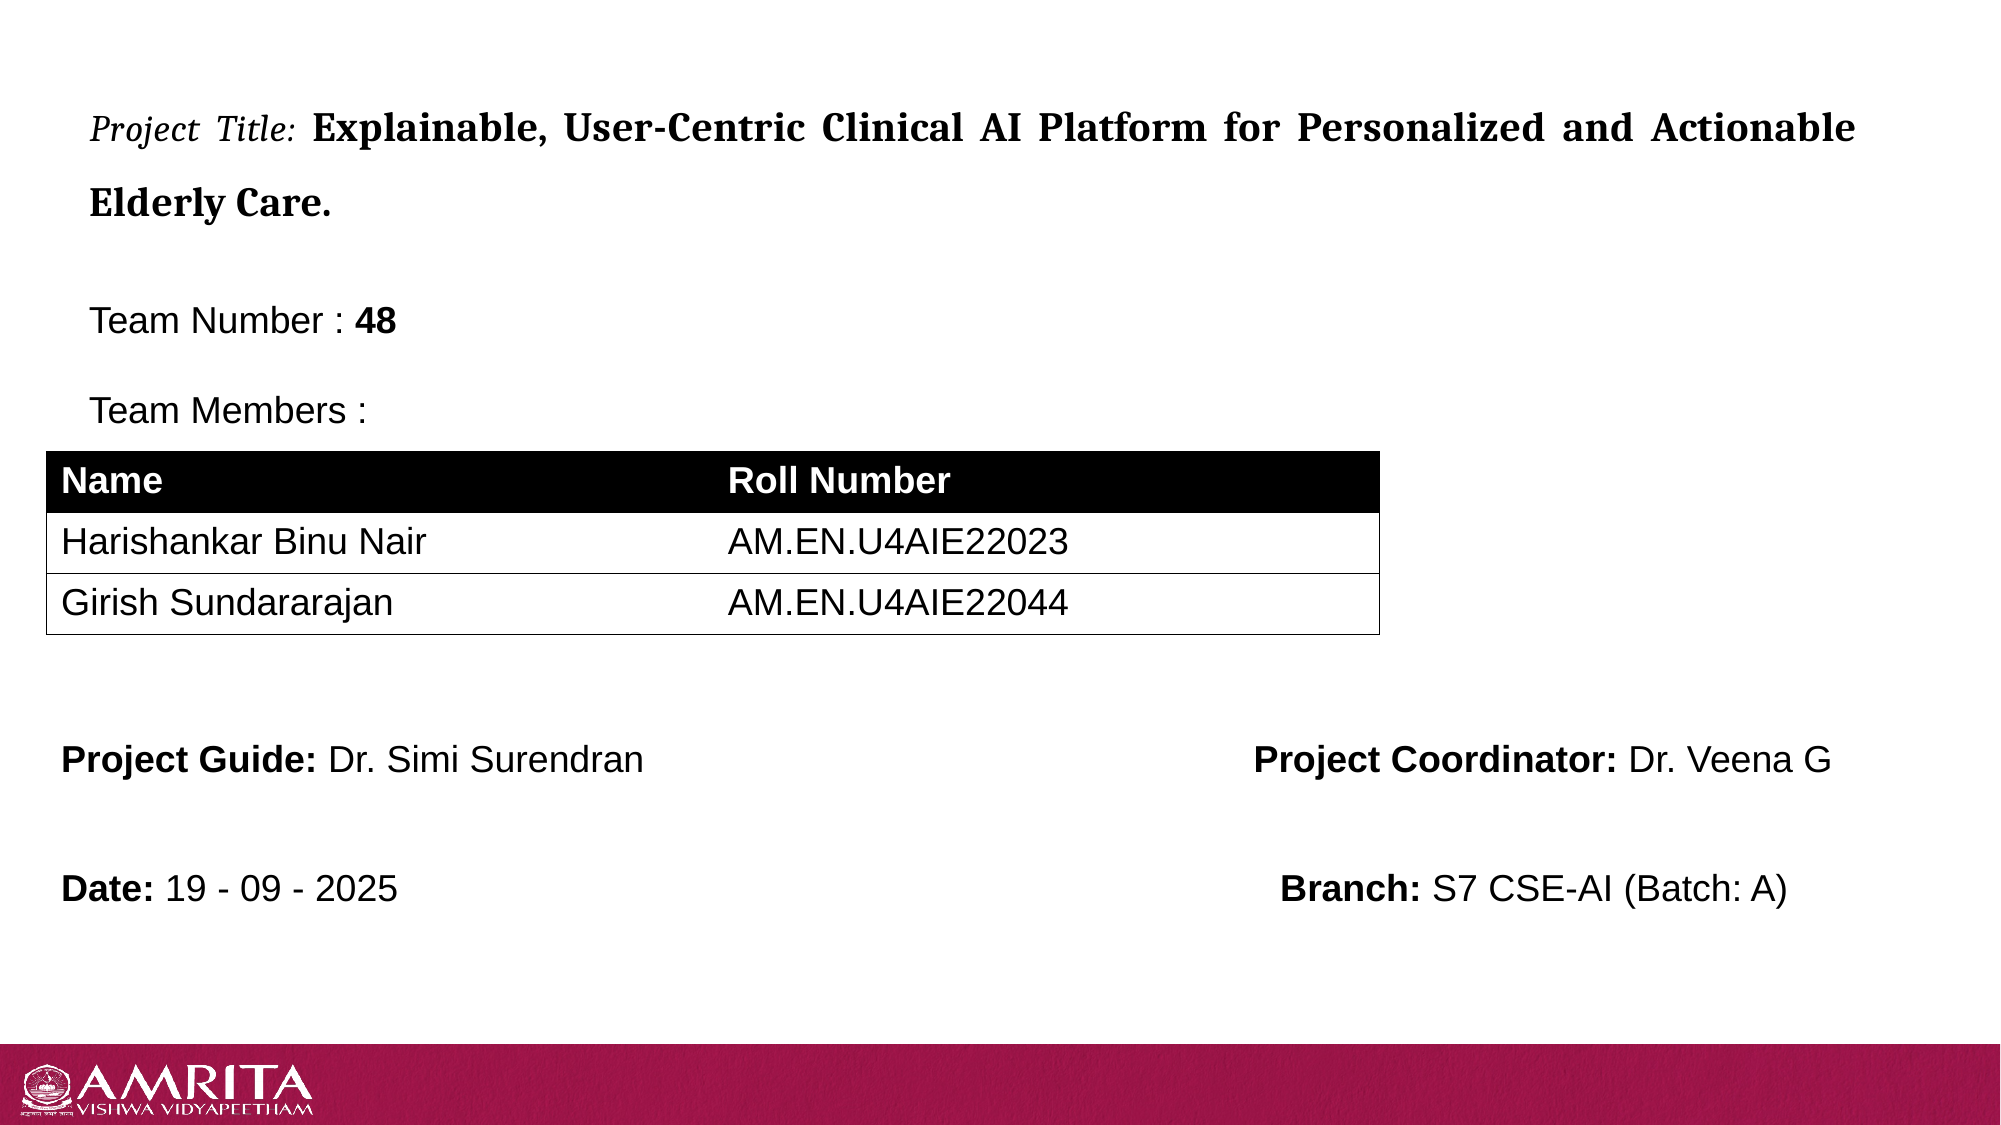

# Project Title: Explainable, User-Centric Clinical AI Platform for Personalized and Actionable Elderly Care.

Team Number : 48

Team Members :
| Name | Roll Number |
| --- | --- |
| Harishankar Binu Nair | AM.EN.U4AIE22023 |
| Girish Sundararajan | AM.EN.U4AIE22044 |
Project Guide: Dr. Simi Surendran                                                          Project Coordinator: Dr. Veena G
Date: 19 - 09 - 2025                                                                                    Branch: S7 CSE-AI (Batch: A)